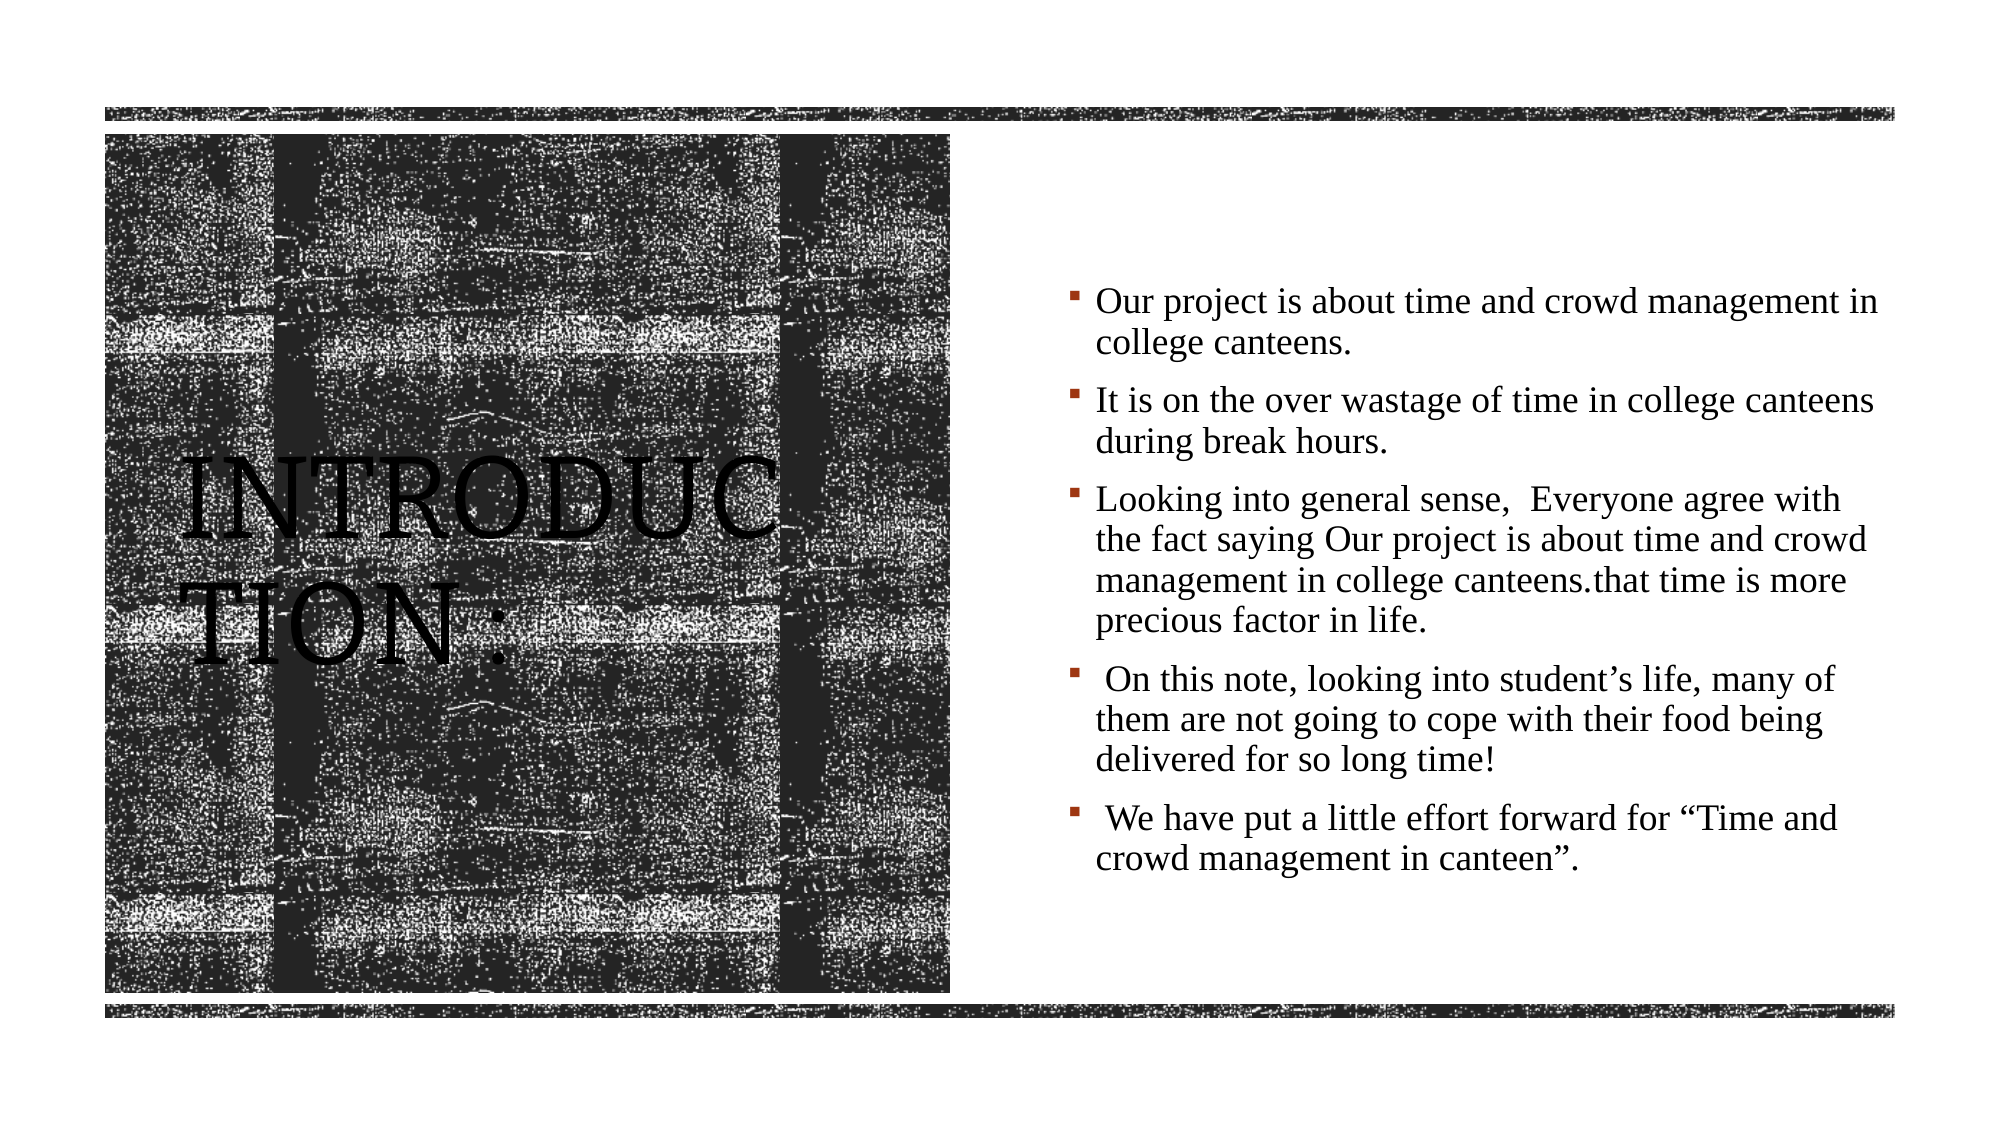

# Introduction :
Our project is about time and crowd management in college canteens.
It is on the over wastage of time in college canteens during break hours.
Looking into general sense,  Everyone agree with the fact saying Our project is about time and crowd management in college canteens.that time is more precious factor in life.
 On this note, looking into student’s life, many of them are not going to cope with their food being delivered for so long time!
 We have put a little effort forward for “Time and crowd management in canteen”.